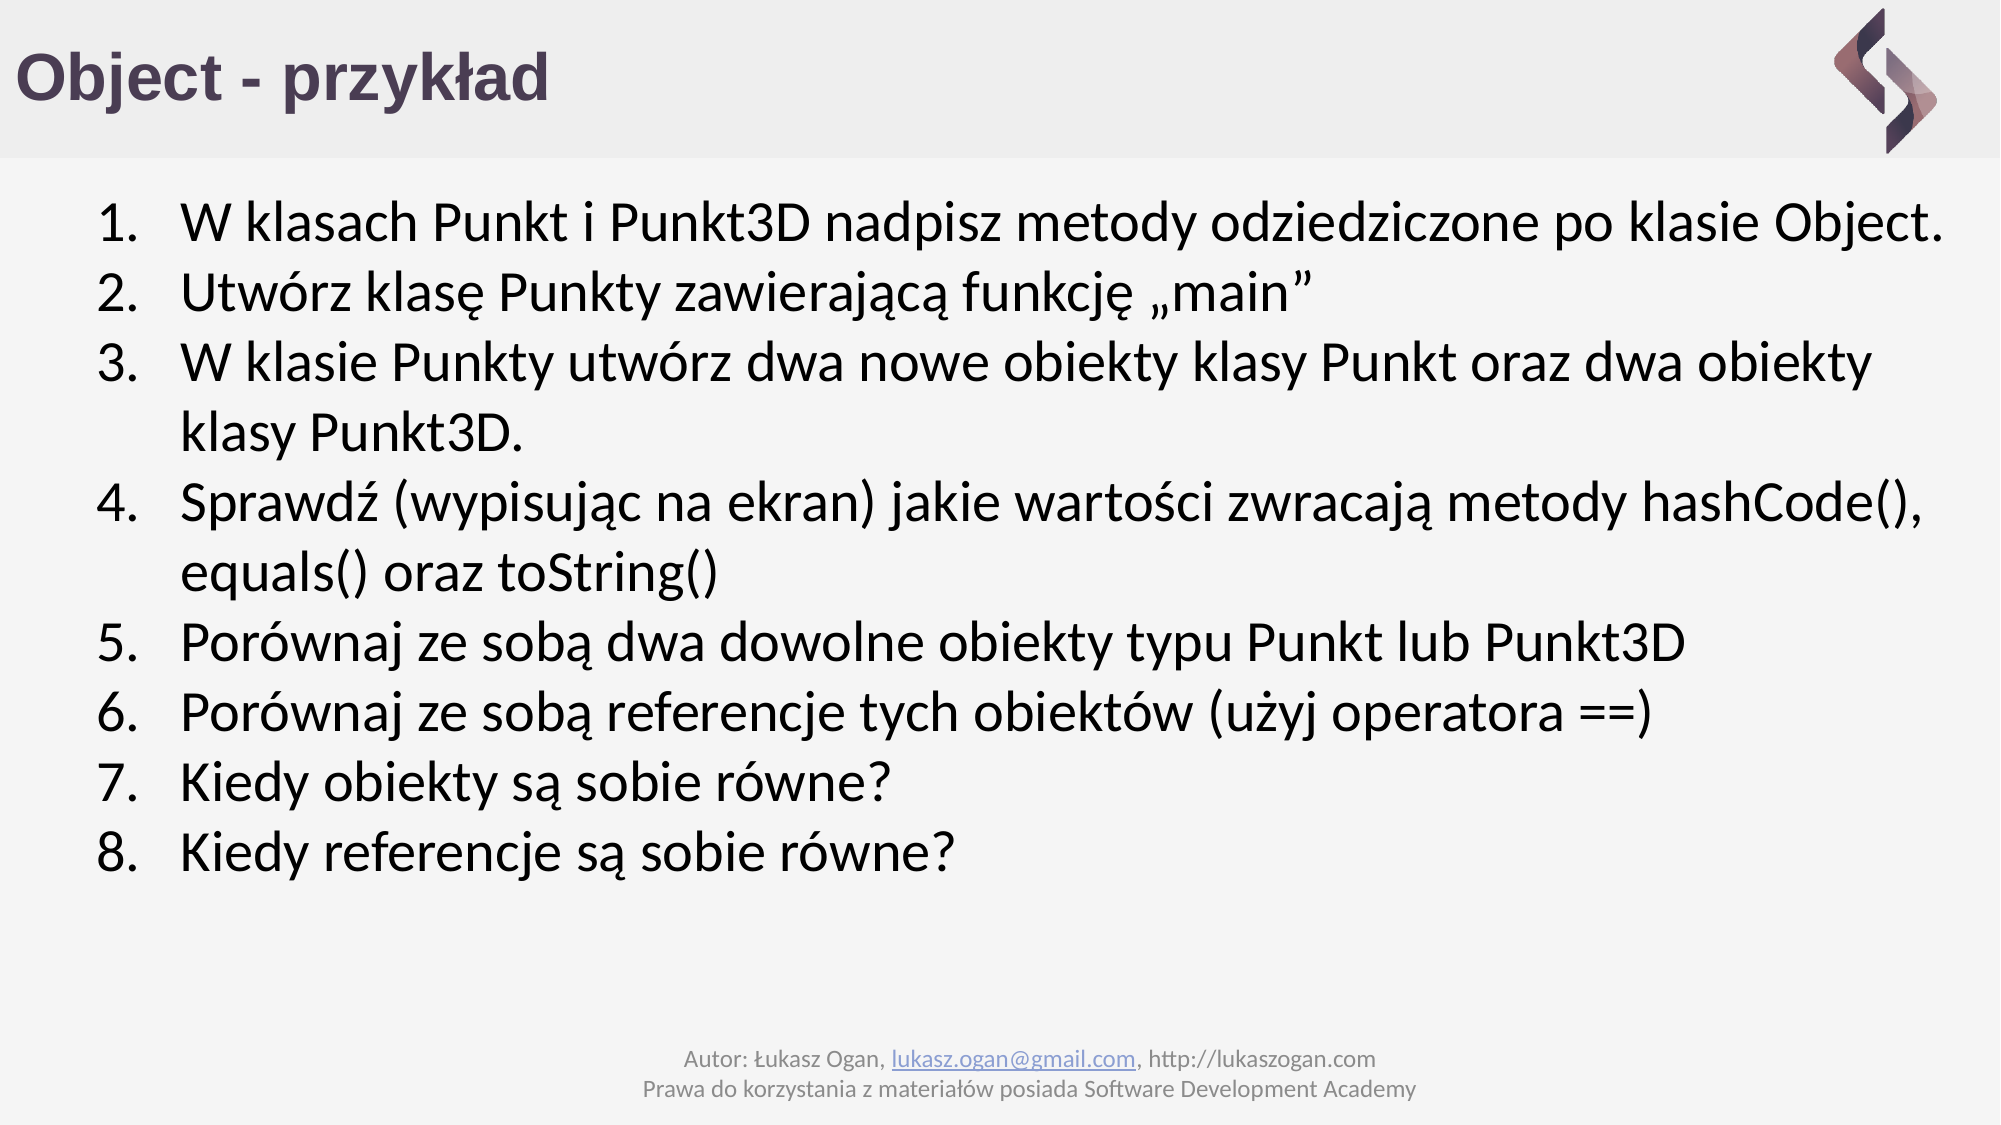

# Object - przykład
W klasach Punkt i Punkt3D nadpisz metody odziedziczone po klasie Object.
Utwórz klasę Punkty zawierającą funkcję „main”
W klasie Punkty utwórz dwa nowe obiekty klasy Punkt oraz dwa obiekty klasy Punkt3D.
Sprawdź (wypisując na ekran) jakie wartości zwracają metody hashCode(), equals() oraz toString()
Porównaj ze sobą dwa dowolne obiekty typu Punkt lub Punkt3D
Porównaj ze sobą referencje tych obiektów (użyj operatora ==)
Kiedy obiekty są sobie równe?
Kiedy referencje są sobie równe?

Autor: Łukasz Ogan, lukasz.ogan@gmail.com, http://lukaszogan.com
Prawa do korzystania z materiałów posiada Software Development Academy